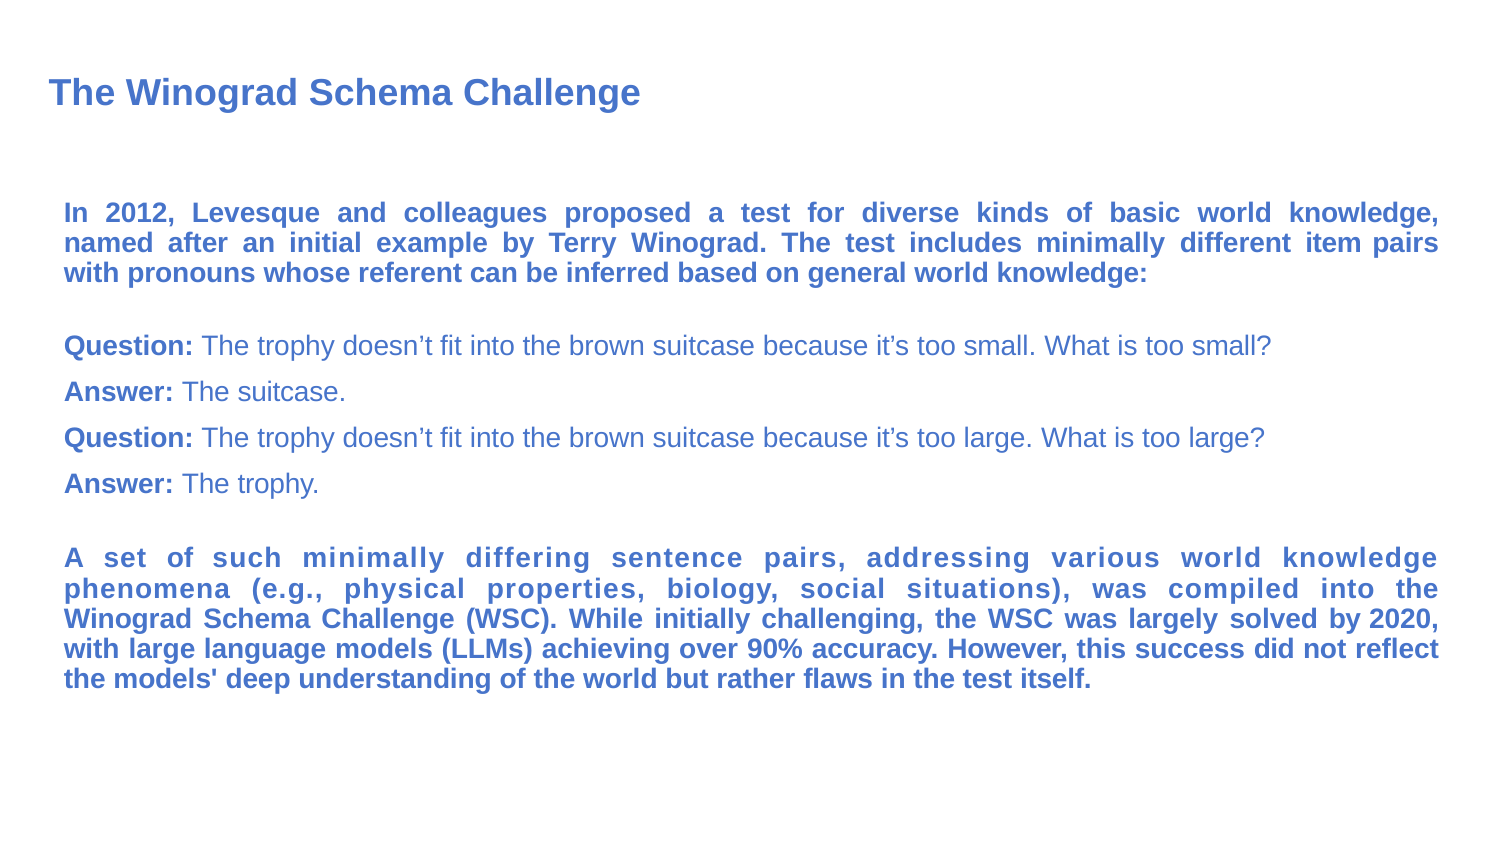

# The Winograd Schema Challenge
In 2012, Levesque and colleagues proposed a test for diverse kinds of basic world knowledge, named after an initial example by Terry Winograd. The test includes minimally different item pairs with pronouns whose referent can be inferred based on general world knowledge:

Question: The trophy doesn’t fit into the brown suitcase because it’s too small. What is too small?
Answer: The suitcase.
Question: The trophy doesn’t fit into the brown suitcase because it’s too large. What is too large?
Answer: The trophy.

A set of such minimally differing sentence pairs, addressing various world knowledge phenomena (e.g., physical properties, biology, social situations), was compiled into the Winograd Schema Challenge (WSC). While initially challenging, the WSC was largely solved by 2020, with large language models (LLMs) achieving over 90% accuracy. However, this success did not reflect the models' deep understanding of the world but rather flaws in the test itself.